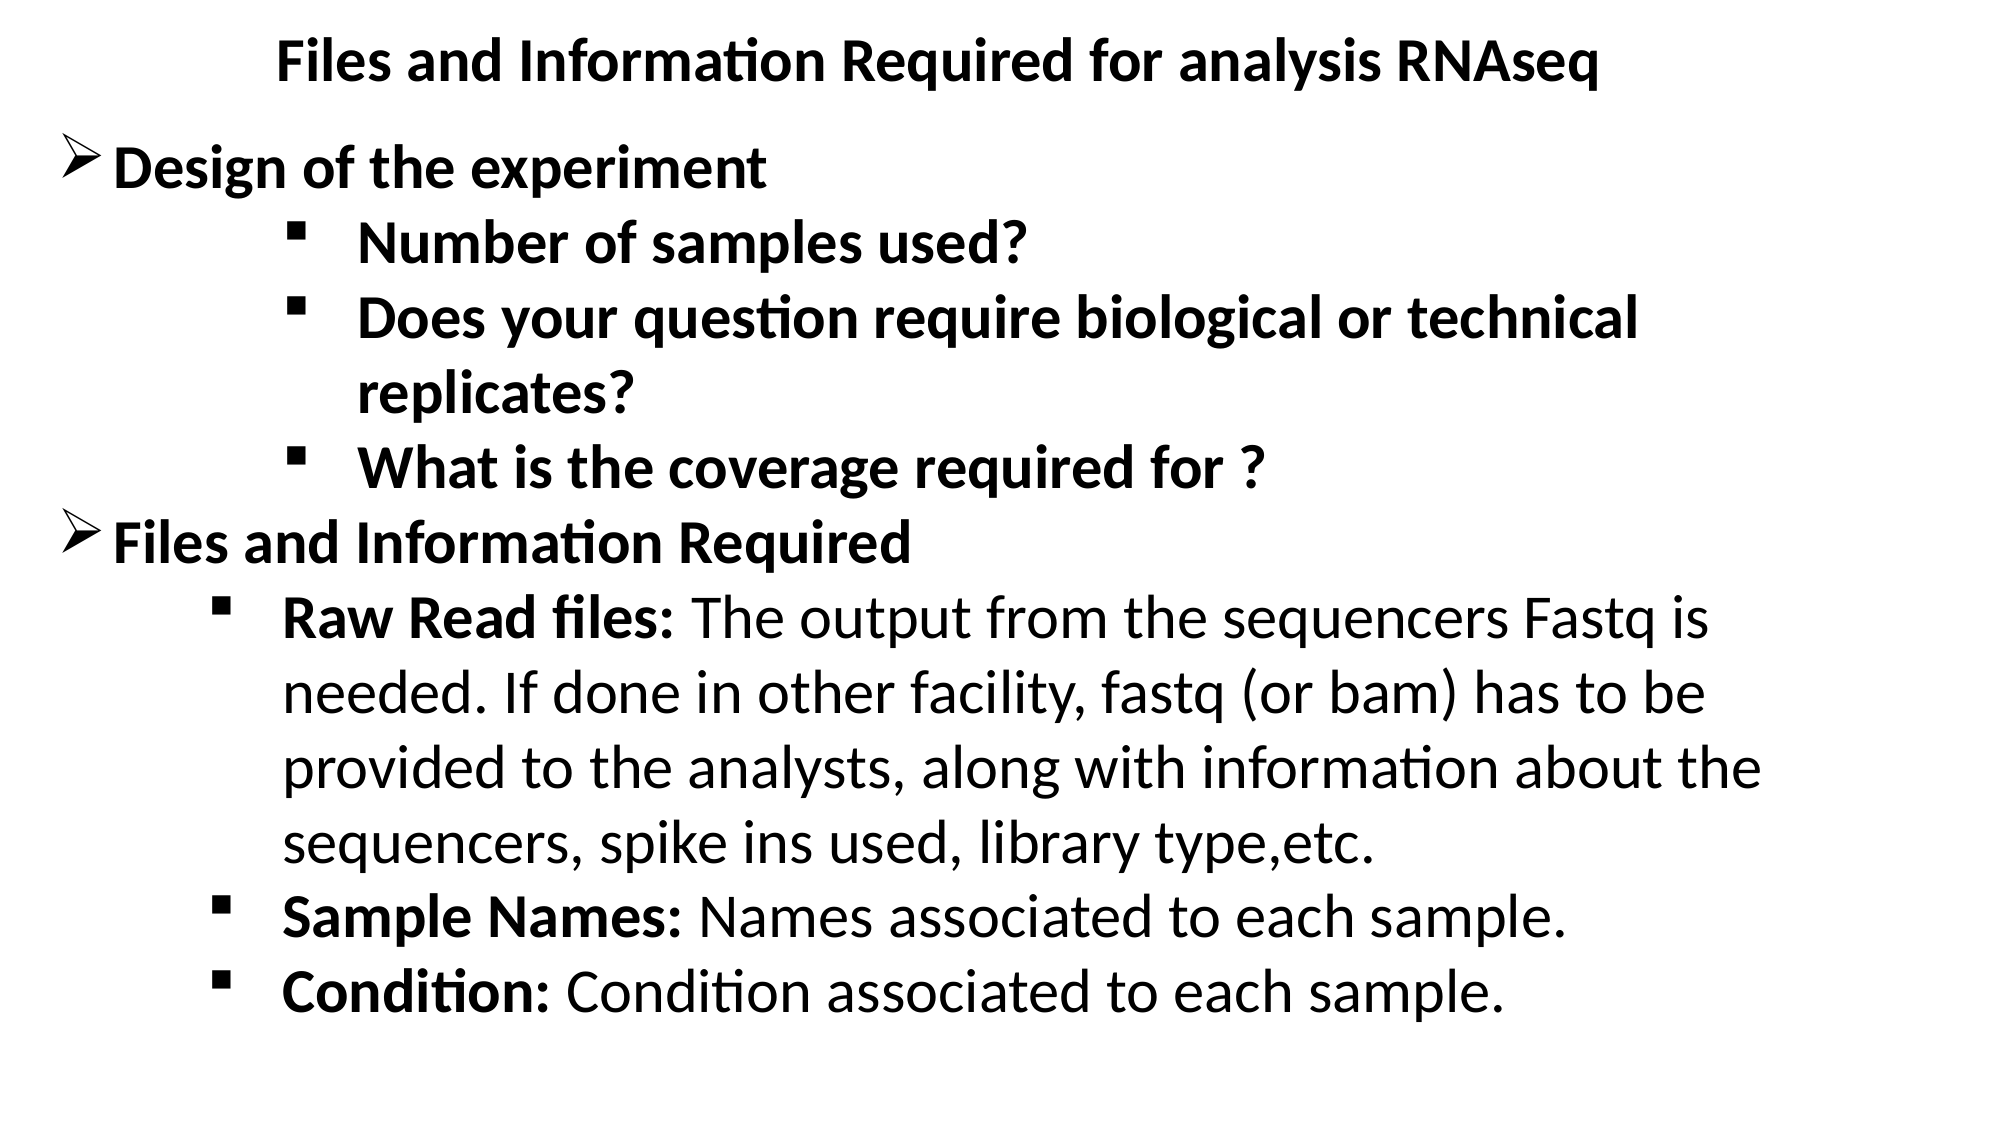

Files and Information Required for analysis RNAseq
Design of the experiment
Number of samples used?
Does your question require biological or technical replicates?
What is the coverage required for ?
Files and Information Required
Raw Read files: The output from the sequencers Fastq is needed. If done in other facility, fastq (or bam) has to be provided to the analysts, along with information about the sequencers, spike ins used, library type,etc.
Sample Names: Names associated to each sample.
Condition: Condition associated to each sample.